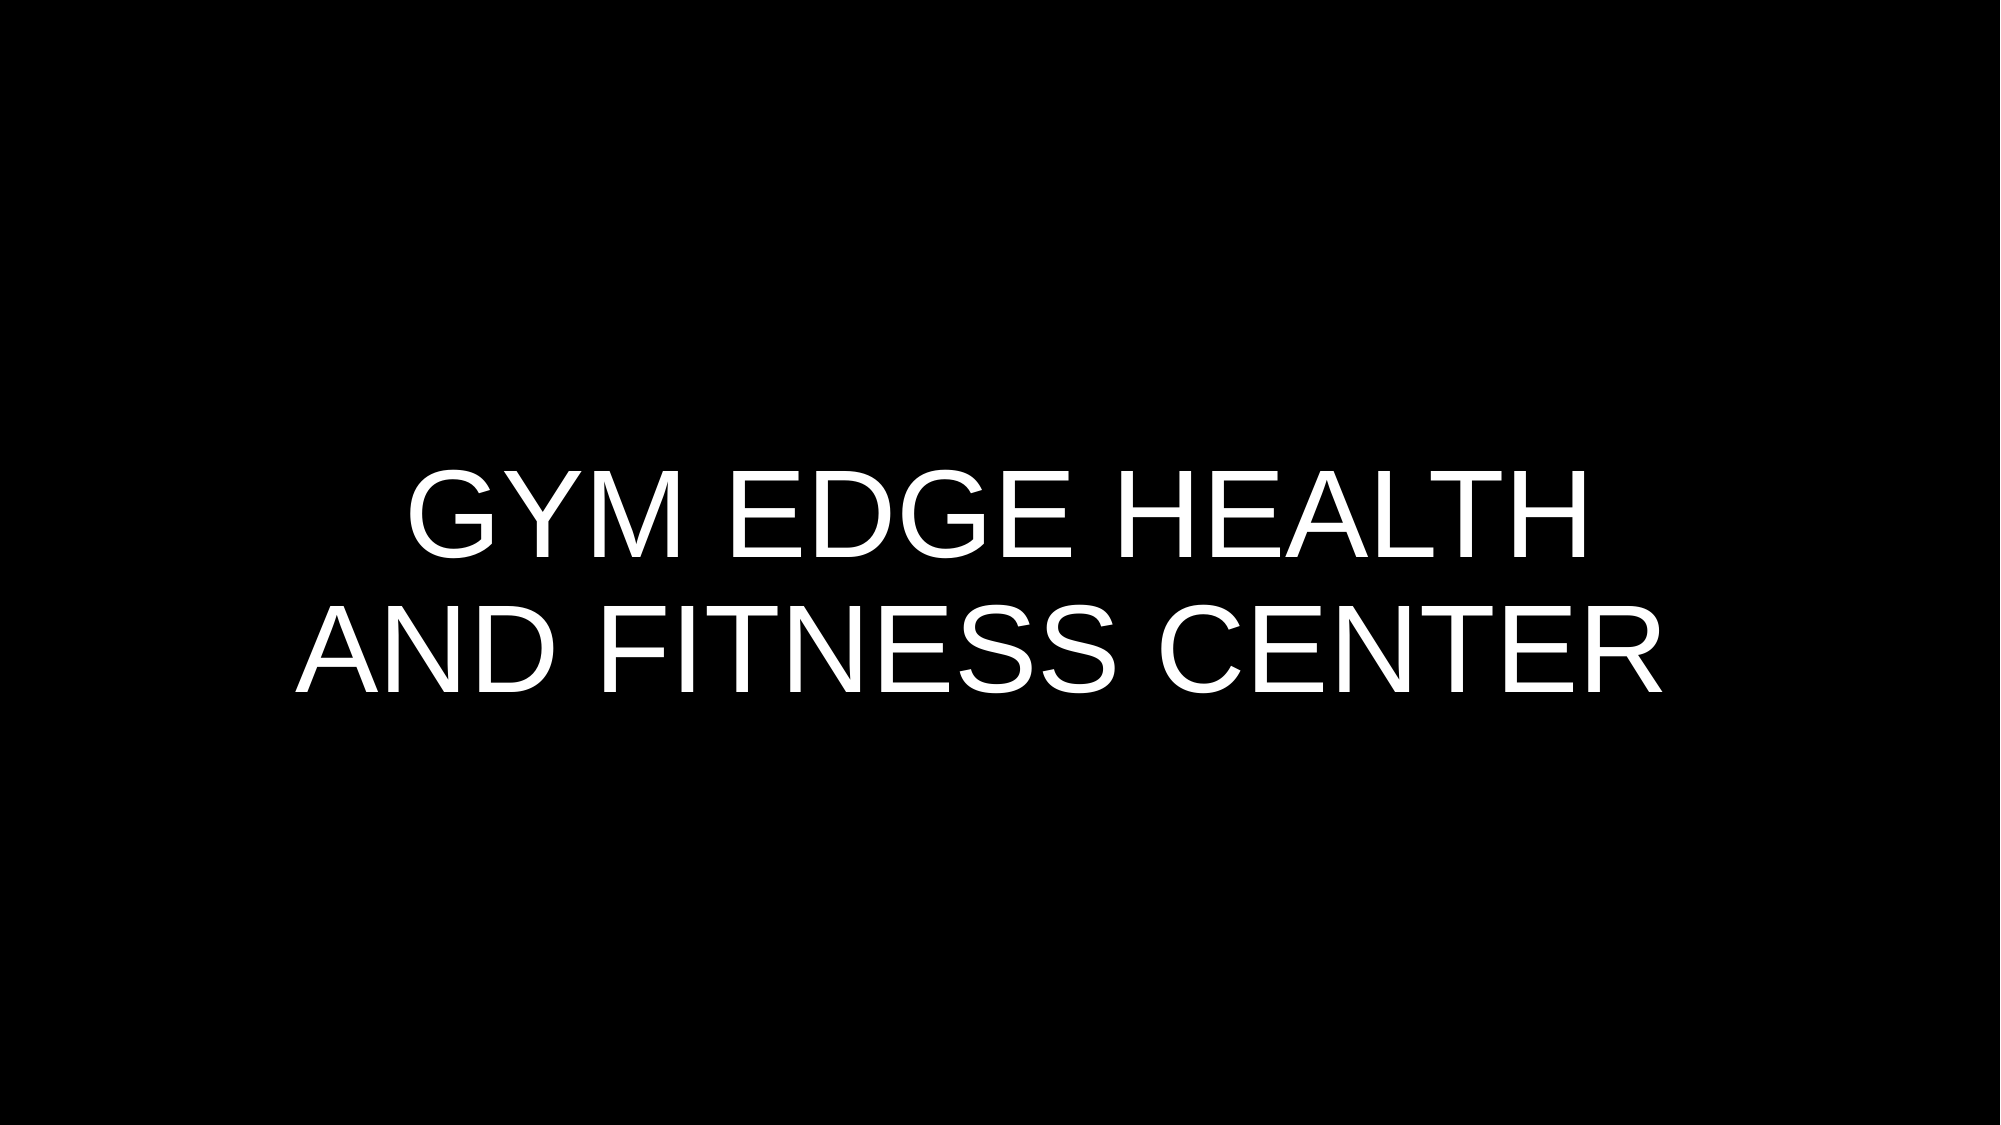

# GYM EDGE HEALTH AND FITNESS CENTER